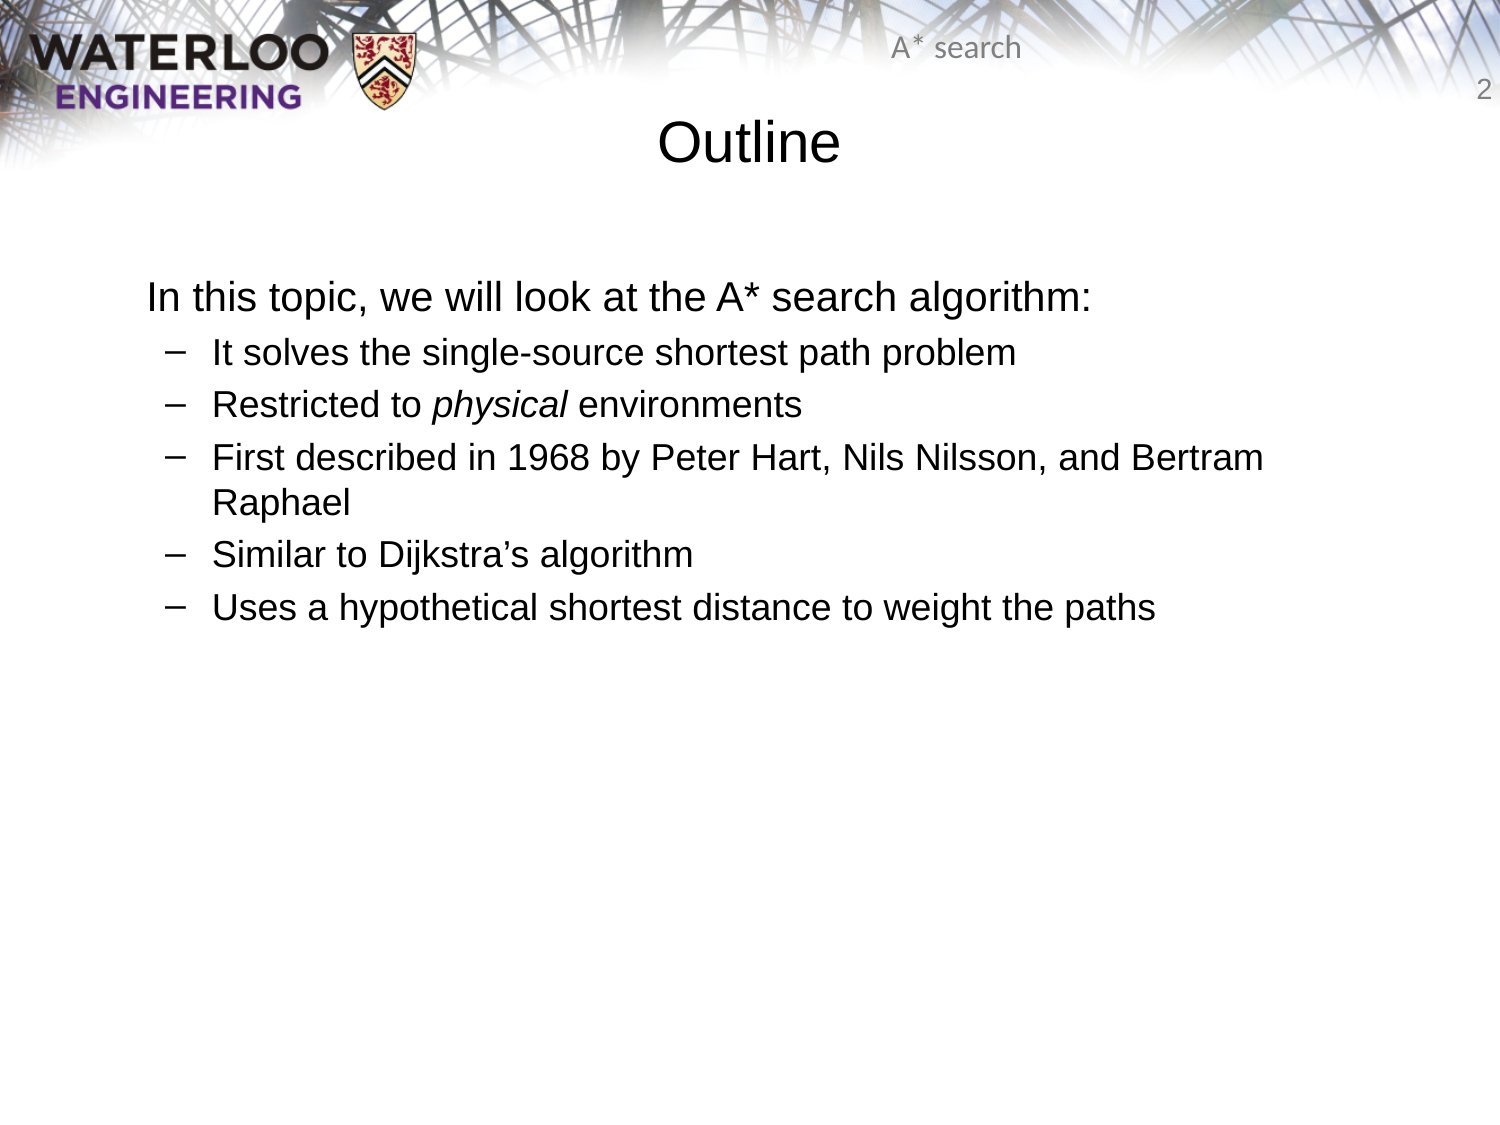

# Outline
	In this topic, we will look at the A* search algorithm:
It solves the single-source shortest path problem
Restricted to physical environments
First described in 1968 by Peter Hart, Nils Nilsson, and Bertram Raphael
Similar to Dijkstra’s algorithm
Uses a hypothetical shortest distance to weight the paths